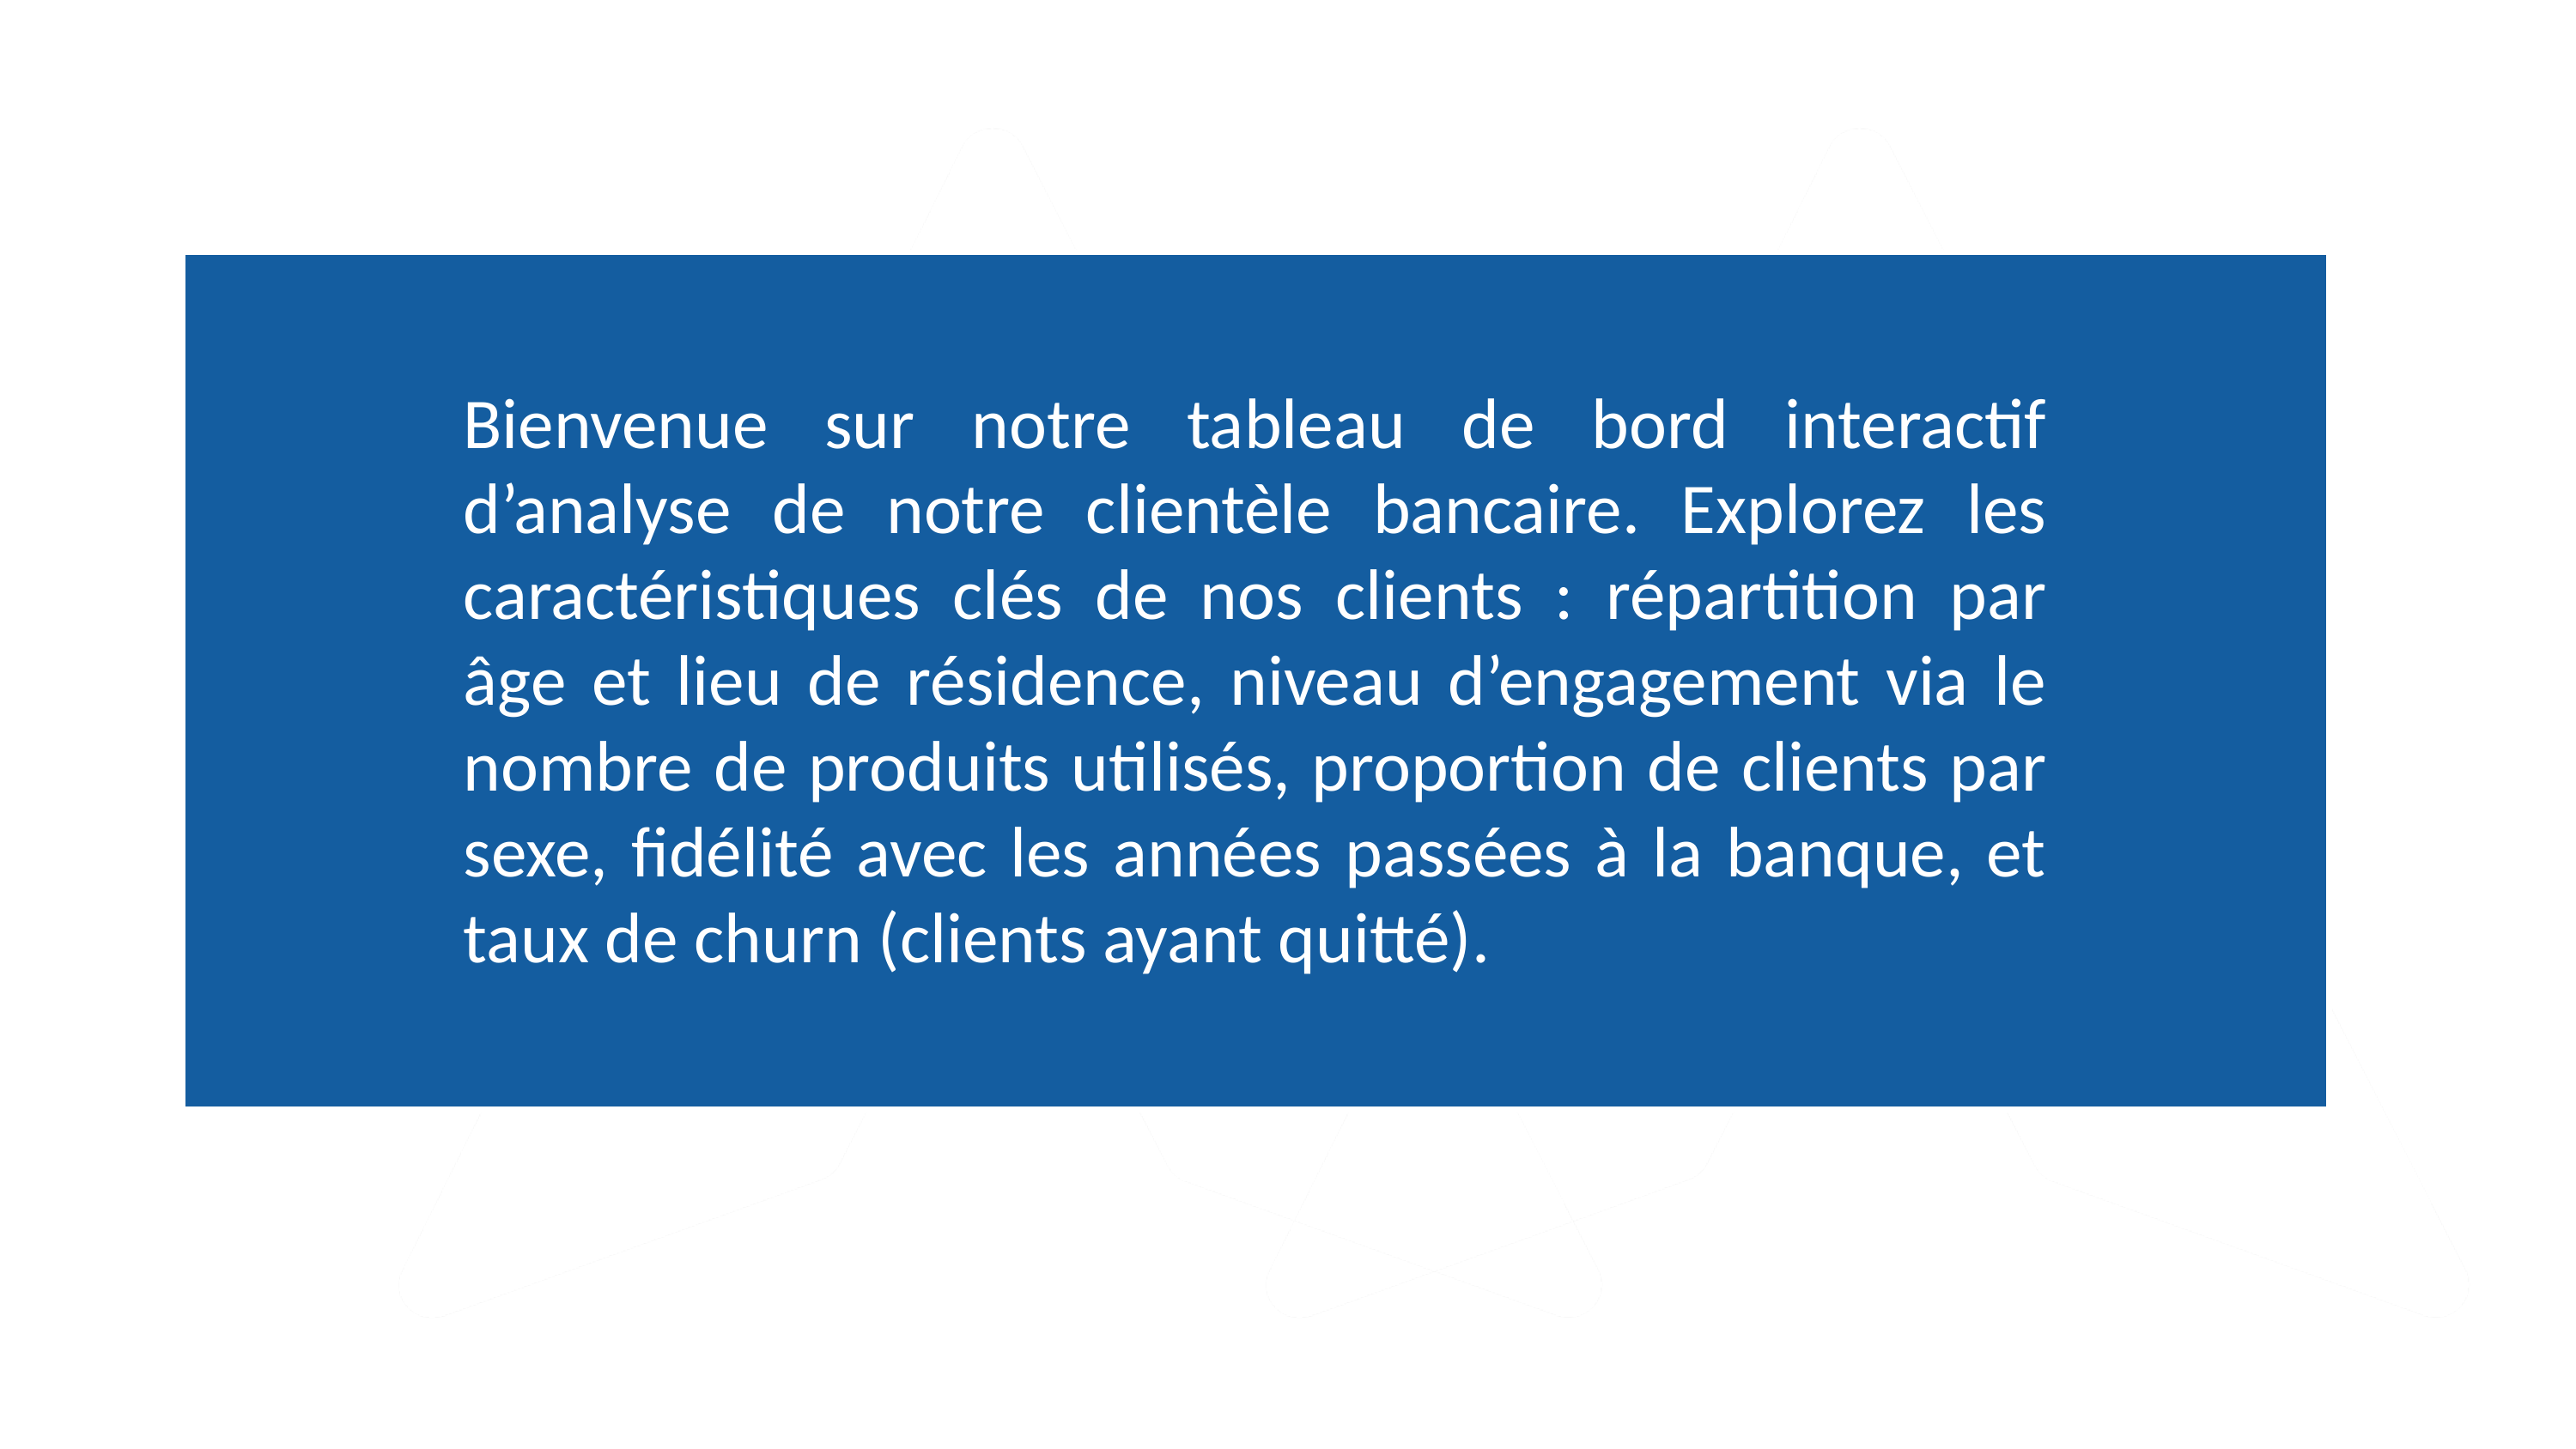

Bienvenue sur notre tableau de bord interactif d’analyse de notre clientèle bancaire. Explorez les caractéristiques clés de nos clients : répartition par âge et lieu de résidence, niveau d’engagement via le nombre de produits utilisés, proportion de clients par sexe, fidélité avec les années passées à la banque, et taux de churn (clients ayant quitté).